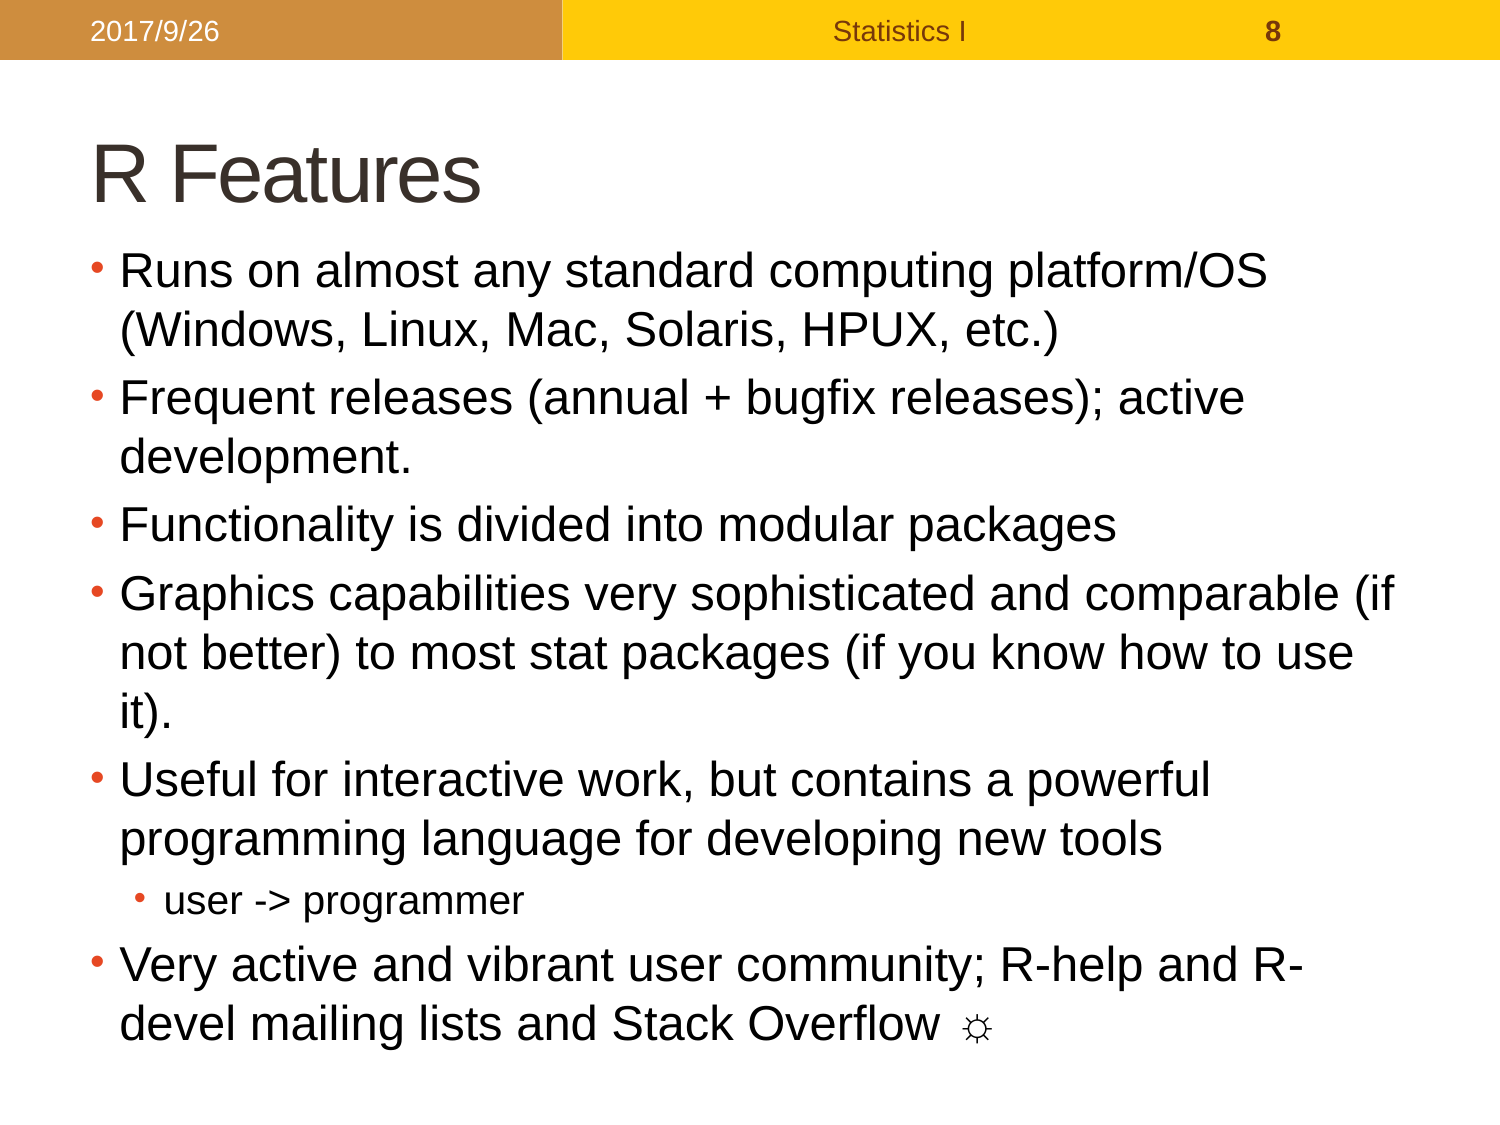

2017/9/26
Statistics I
8
# R Features
Runs on almost any standard computing platform/OS (Windows, Linux, Mac, Solaris, HPUX, etc.)
Frequent releases (annual + bugfix releases); active development.
Functionality is divided into modular packages
Graphics capabilities very sophisticated and comparable (if not better) to most stat packages (if you know how to use it).
Useful for interactive work, but contains a powerful programming language for developing new tools
user -> programmer
Very active and vibrant user community; R-help and R-devel mailing lists and Stack Overflow ☼